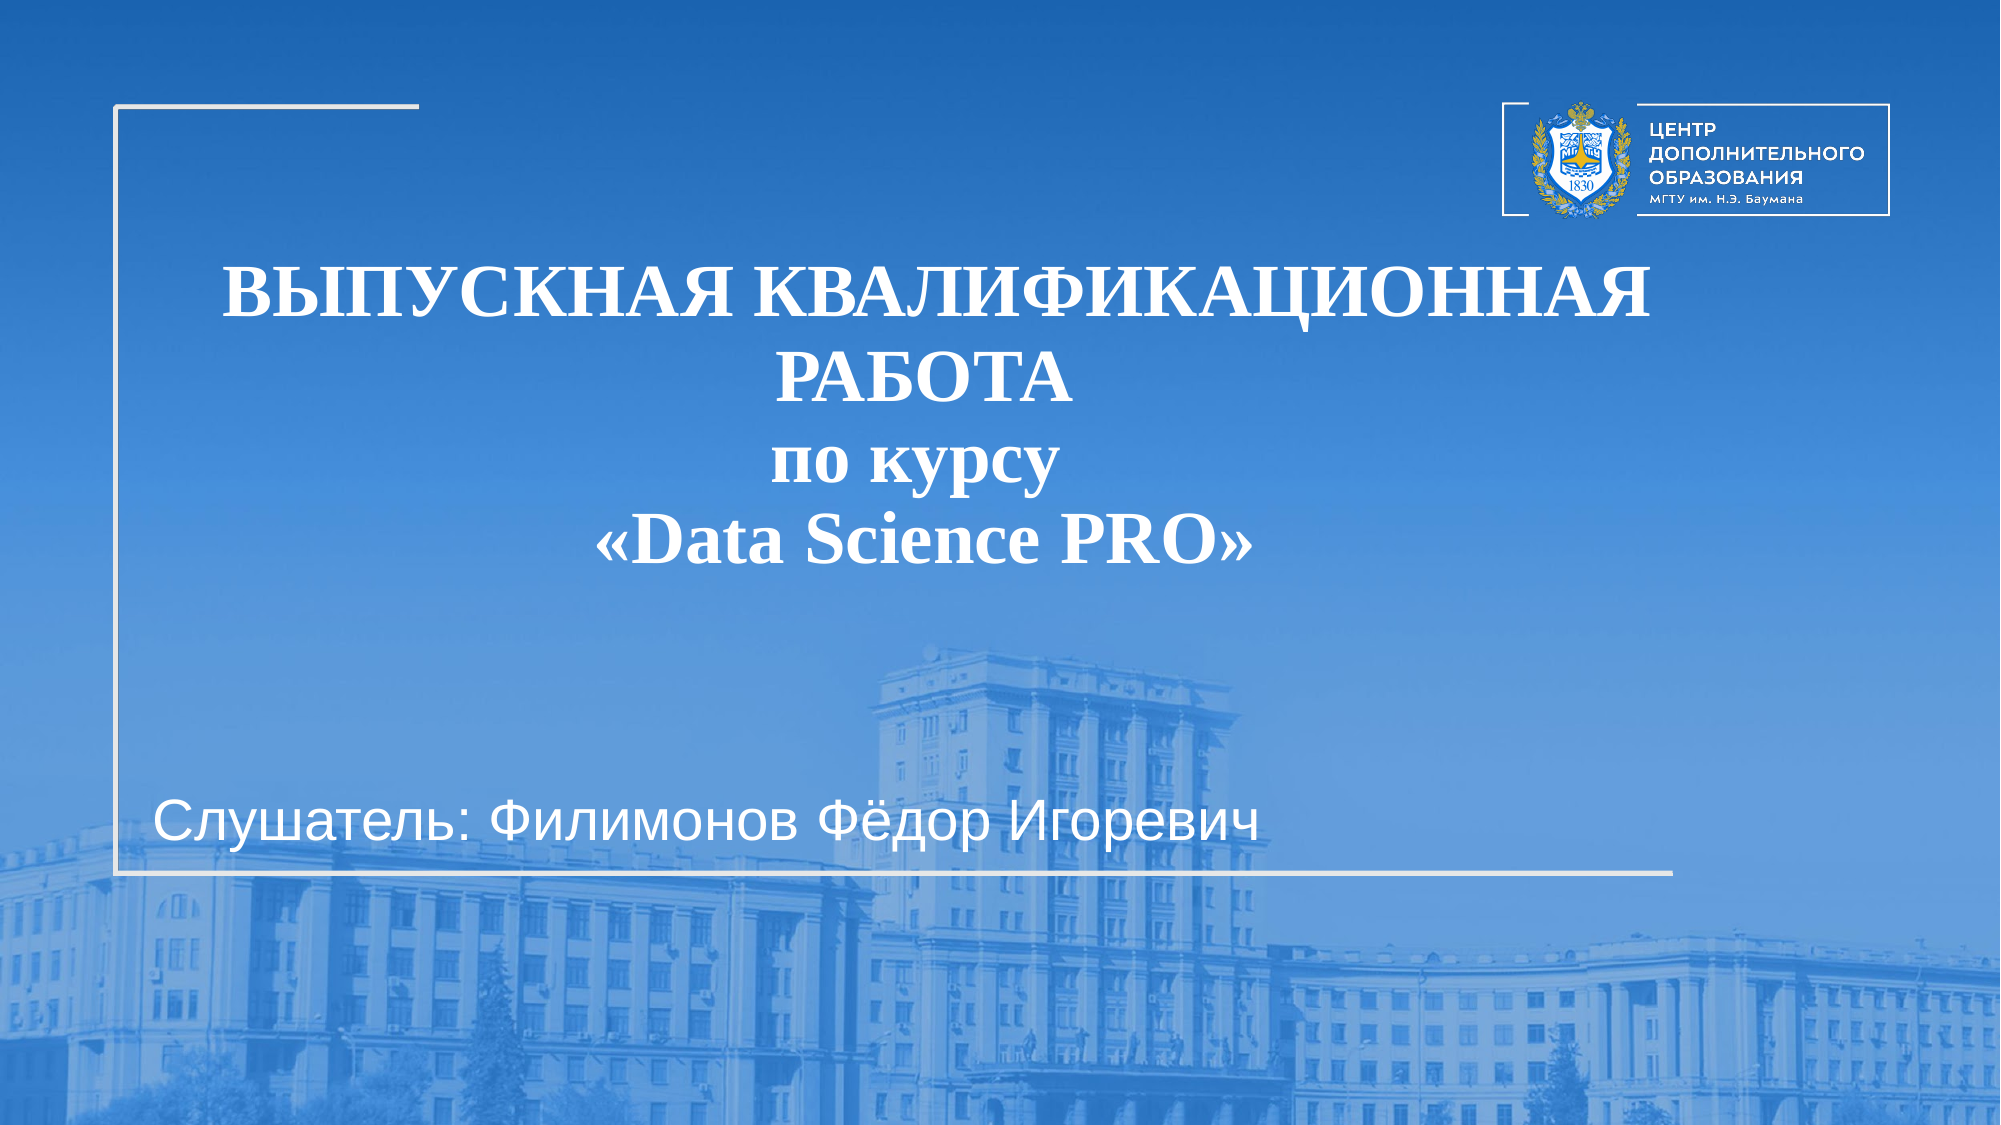

# ВЫПУСКНАЯ КВАЛИФИКАЦИОННАЯ РАБОТА по курсу «Data Science PRO»

 Слушатель: Филимонов Фёдор Игоревич